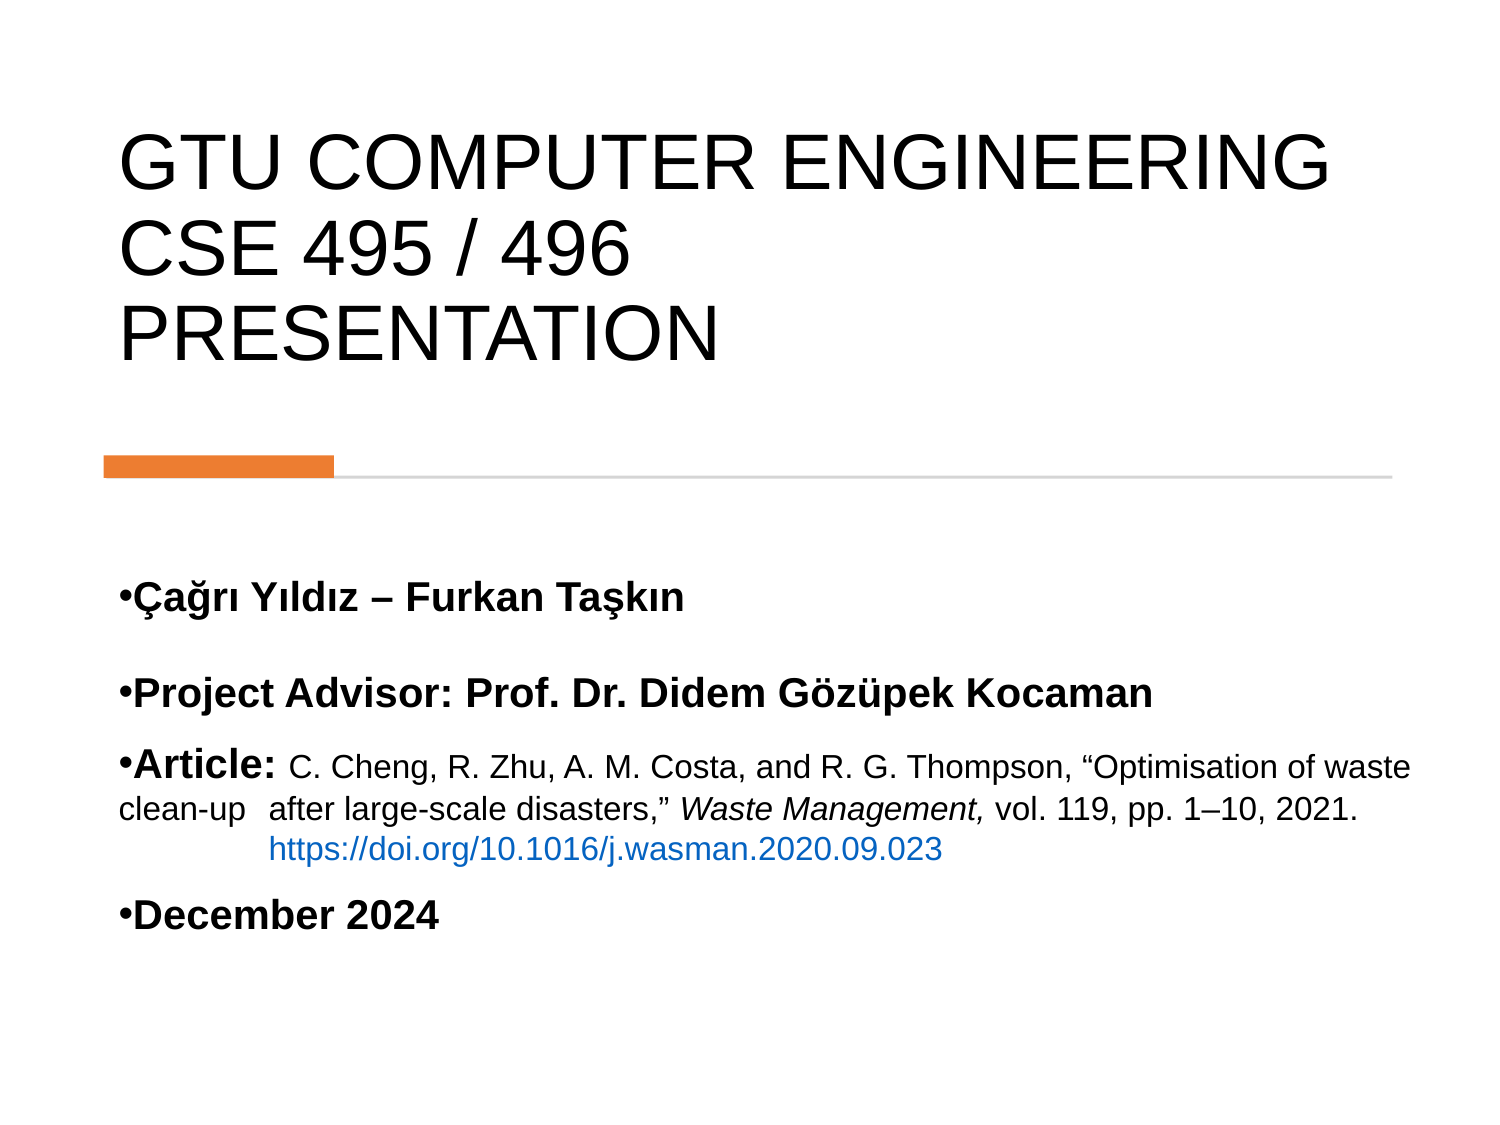

# GTU COMPUTER ENGINEERING CSE 495 / 496 PRESENTATION

Çağrı Yıldız – Furkan Taşkın
Project Advisor: Prof. Dr. Didem Gözüpek Kocaman
Article: C. Cheng, R. Zhu, A. M. Costa, and R. G. Thompson, “Optimisation of waste clean-up 	after large-scale disasters,” Waste Management, vol. 119, pp. 1–10, 2021. 	https://doi.org/10.1016/j.wasman.2020.09.023
December 2024